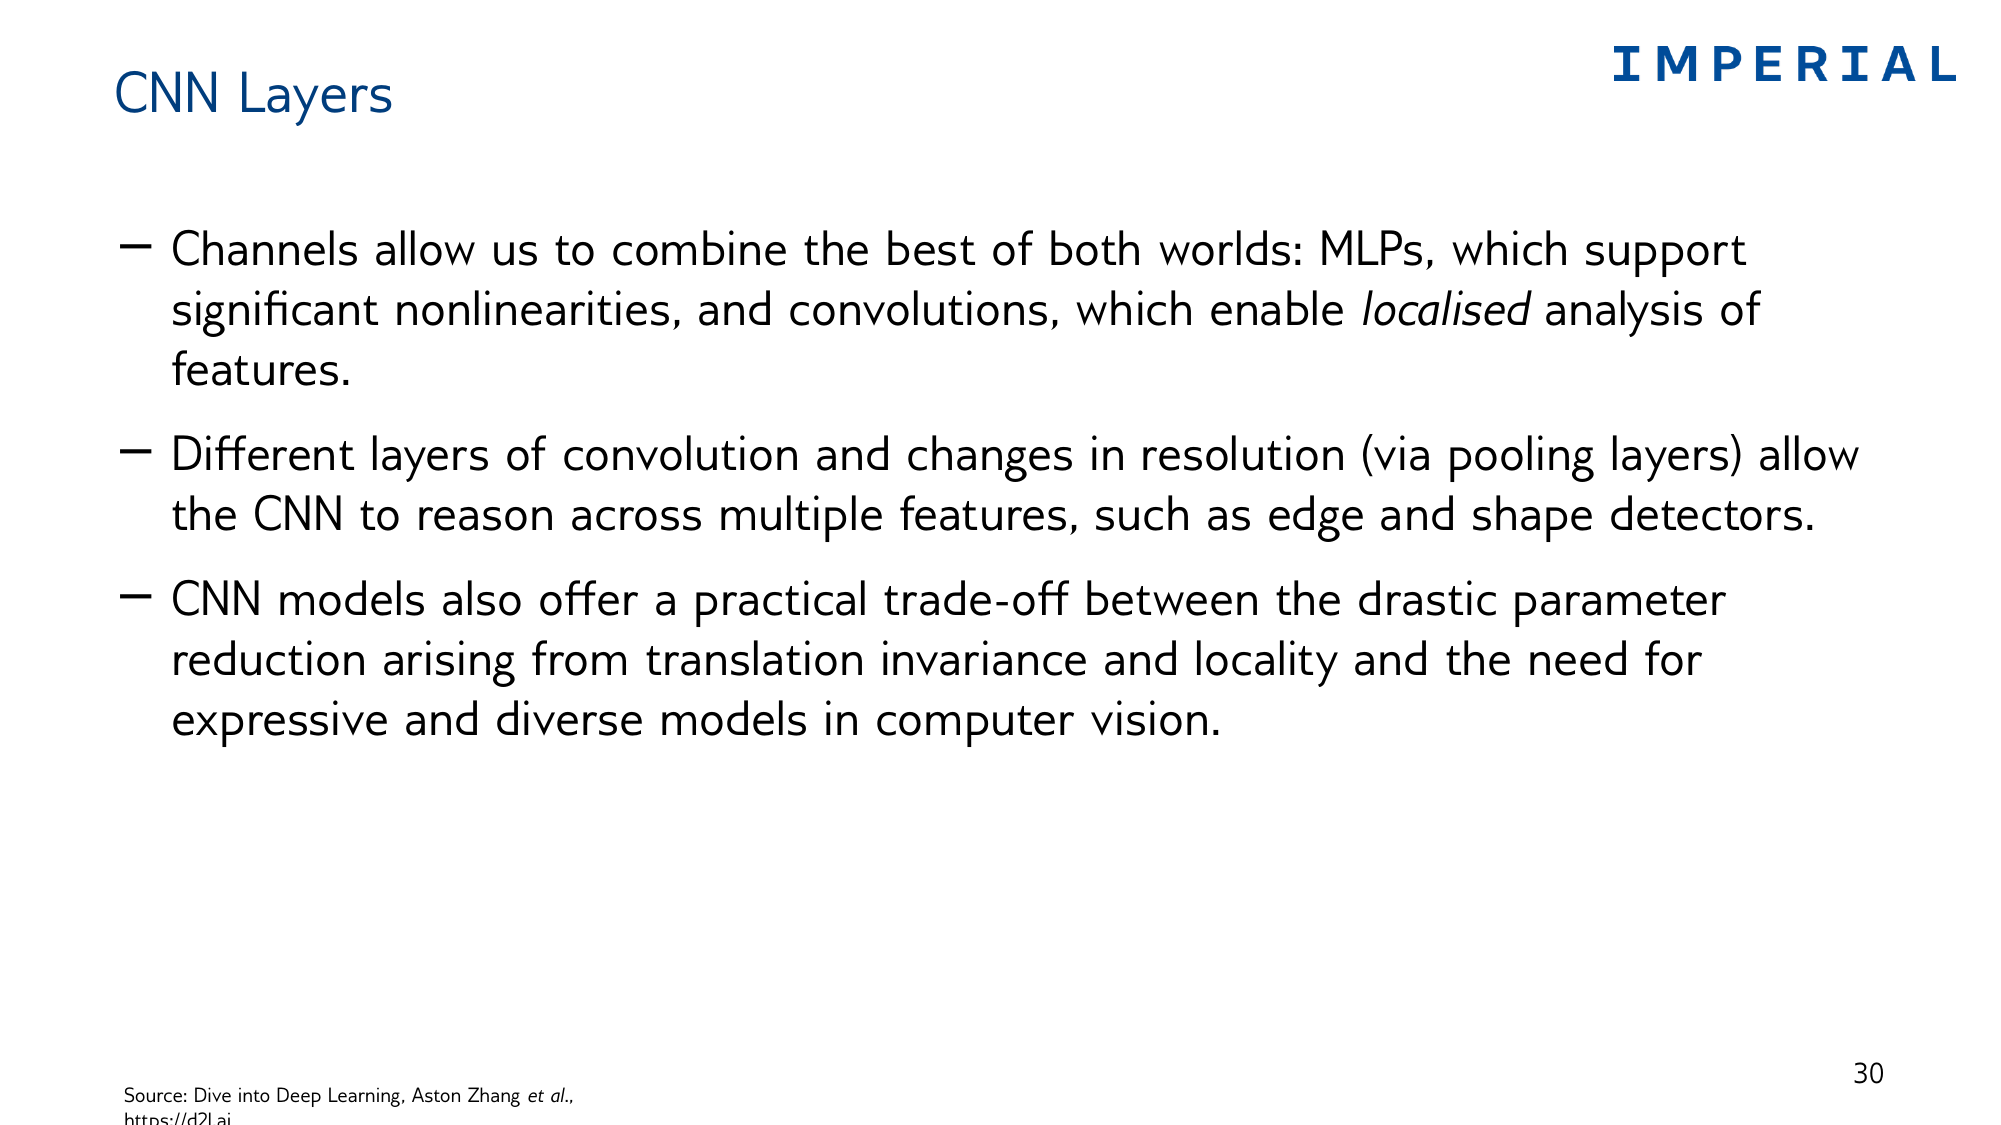

# CNN Layers
Channels allow us to combine the best of both worlds: MLPs, which support significant nonlinearities, and convolutions, which enable localised analysis of features.
Different layers of convolution and changes in resolution (via pooling layers) allow the CNN to reason across multiple features, such as edge and shape detectors.
CNN models also offer a practical trade-off between the drastic parameter reduction arising from translation invariance and locality and the need for expressive and diverse models in computer vision.
30
Source: Dive into Deep Learning, Aston Zhang et al., https://d2l.ai